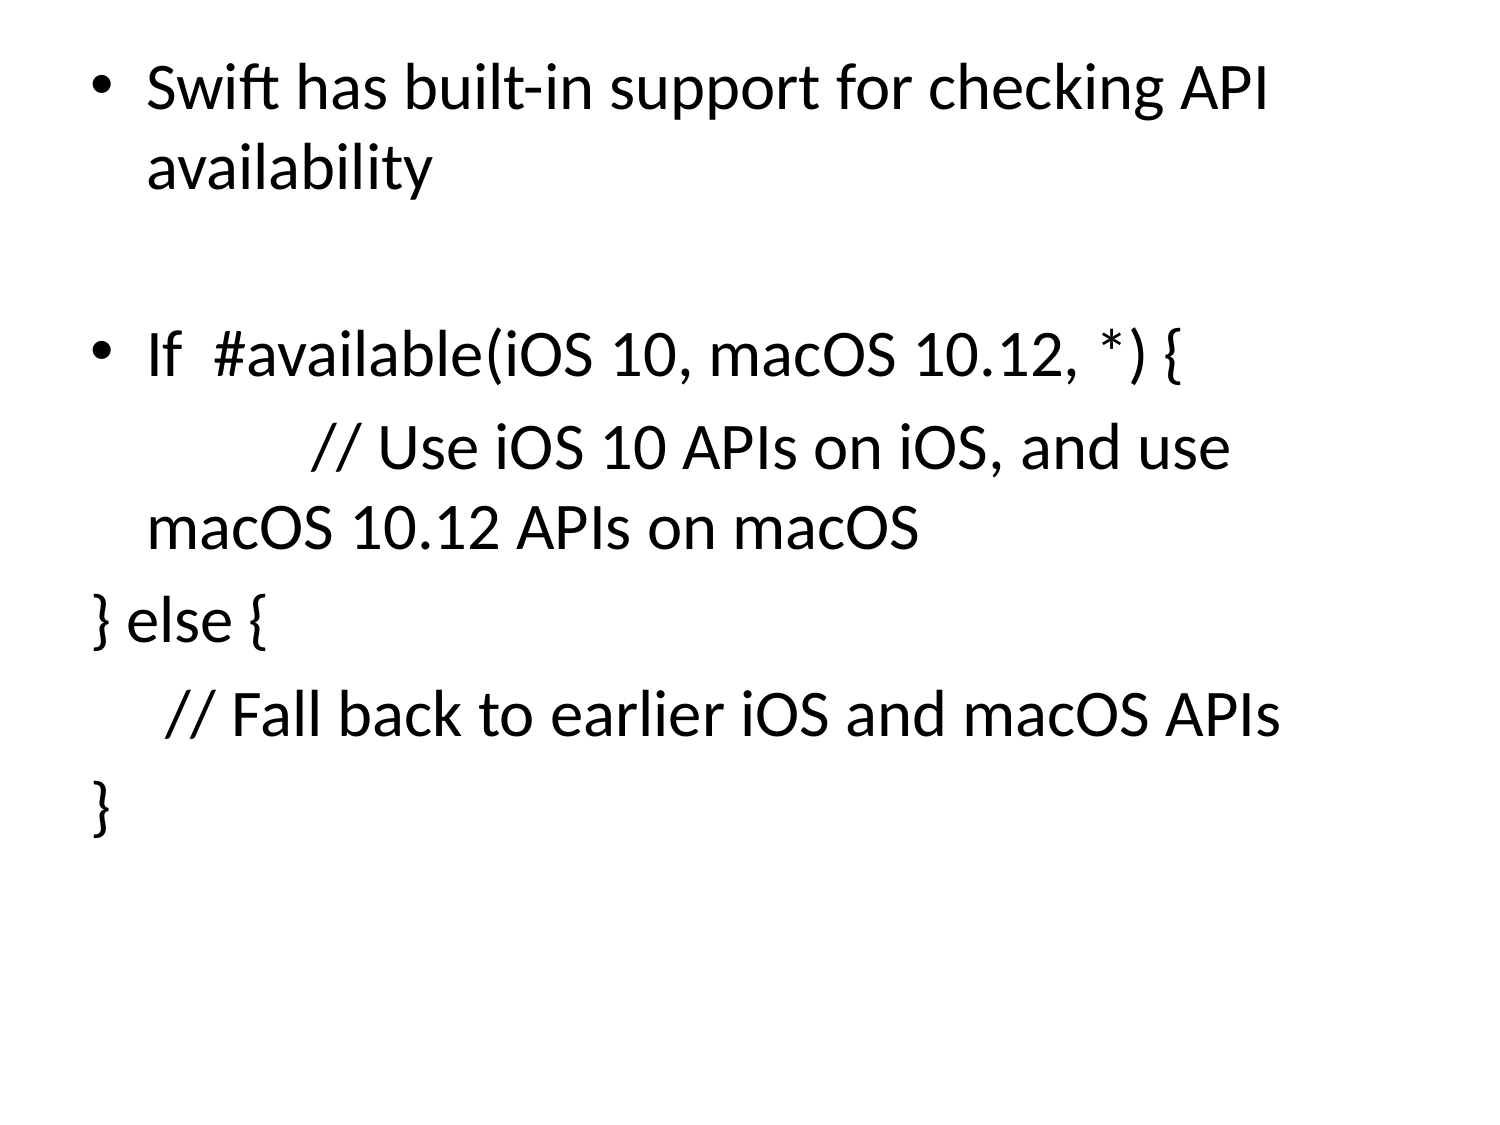

Swift has built-in support for checking API availability

If  #available(iOS 10, macOS 10.12, *) {
 		 // Use iOS 10 APIs on iOS, and use macOS 10.12 APIs on macOS
} else {
     // Fall back to earlier iOS and macOS APIs
}